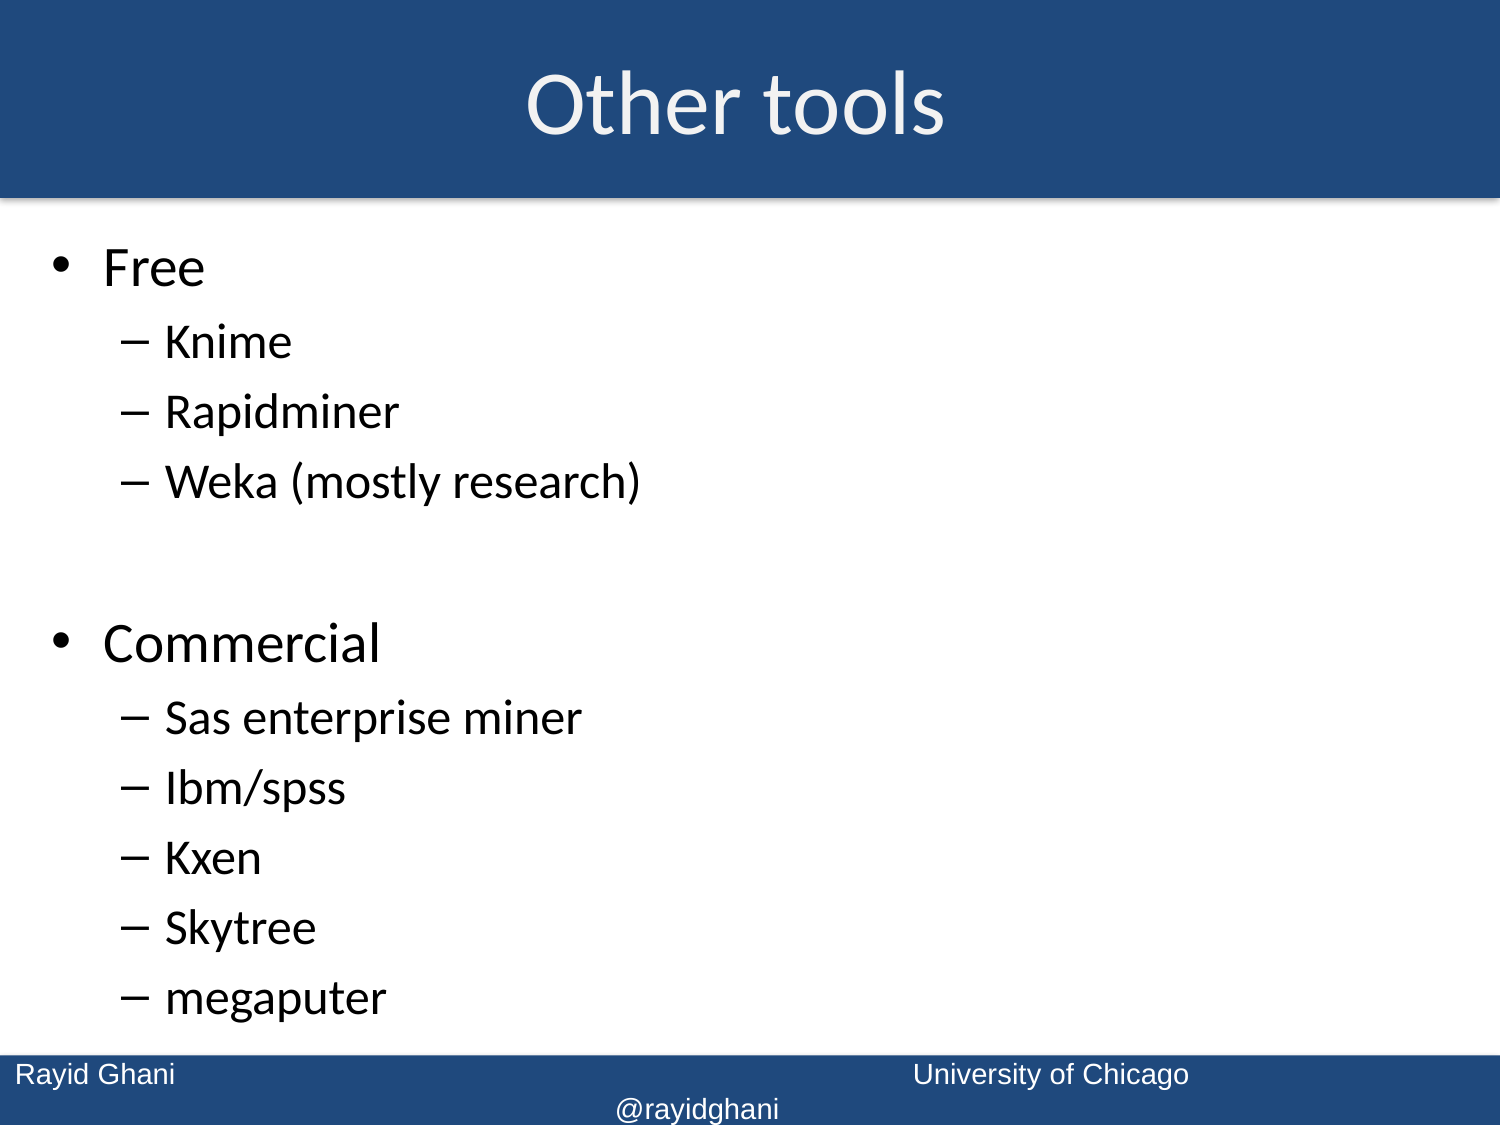

# Other tools
Free
Knime
Rapidminer
Weka (mostly research)

Commercial
Sas enterprise miner
Ibm/spss
Kxen
Skytree
megaputer